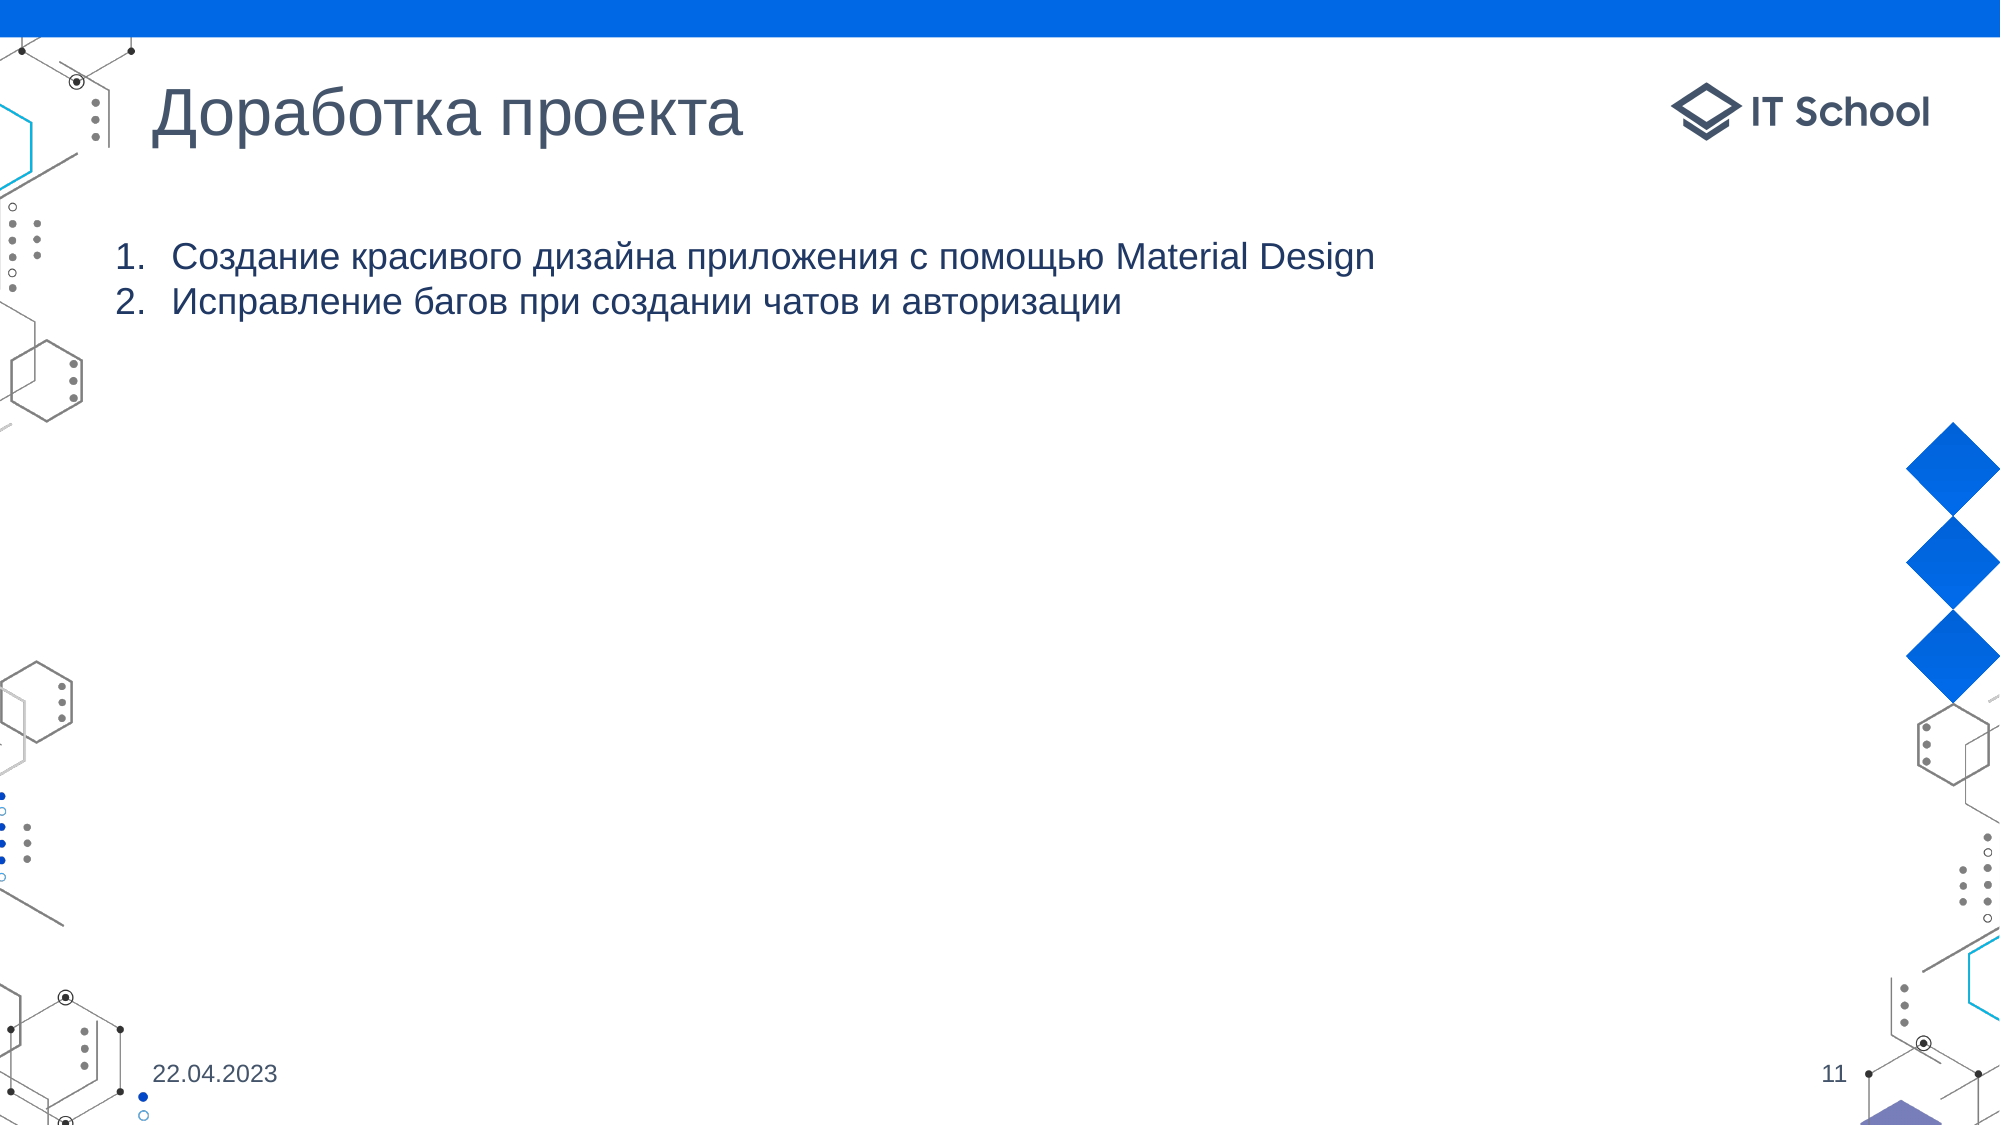

# Доработка проекта
Создание красивого дизайна приложения с помощью Material Design
Исправление багов при создании чатов и авторизации
22.04.2023
11